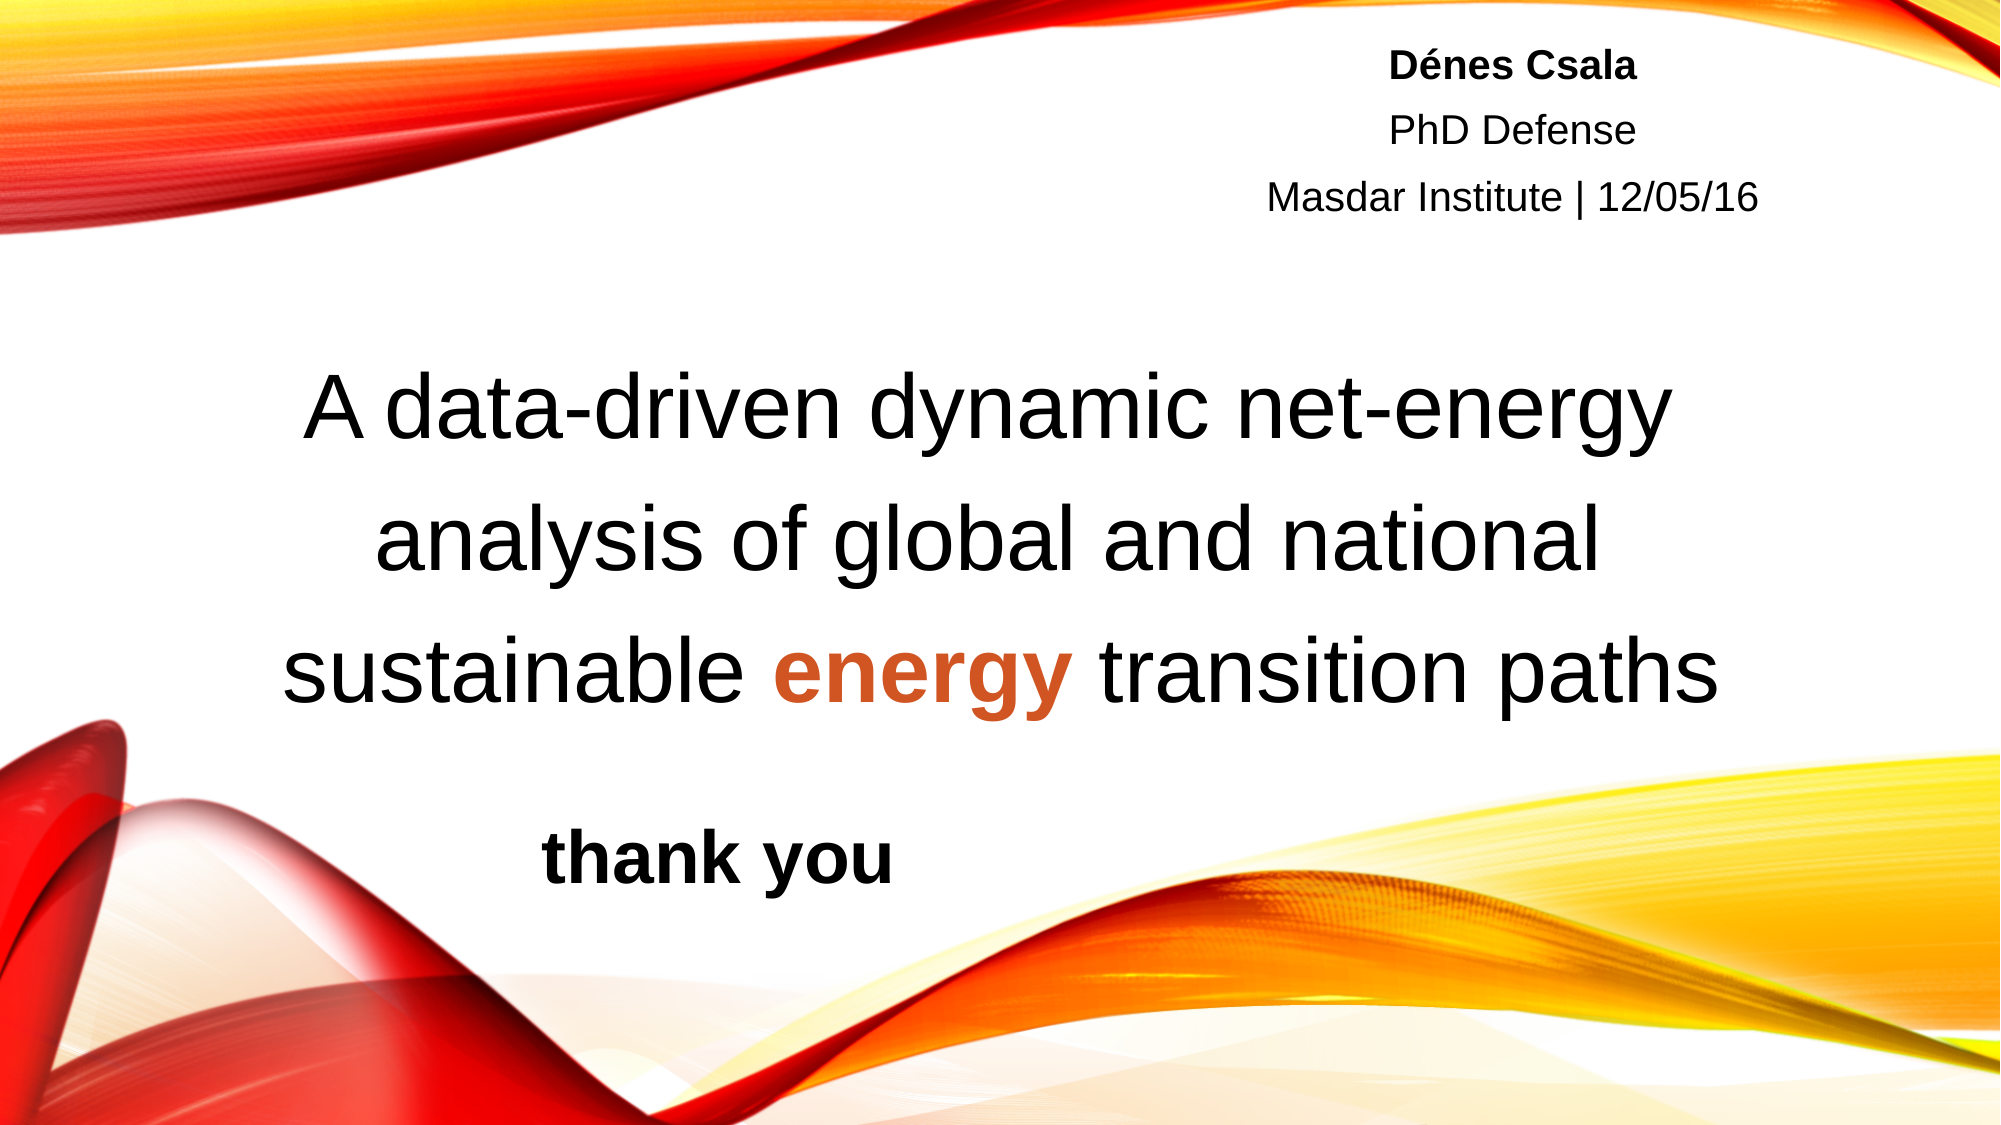

Dénes Csala
PhD Defense
Masdar Institute | 12/05/16
A data-driven dynamic net-energy
analysis of global and national
sustainable energy transition paths
# thank you